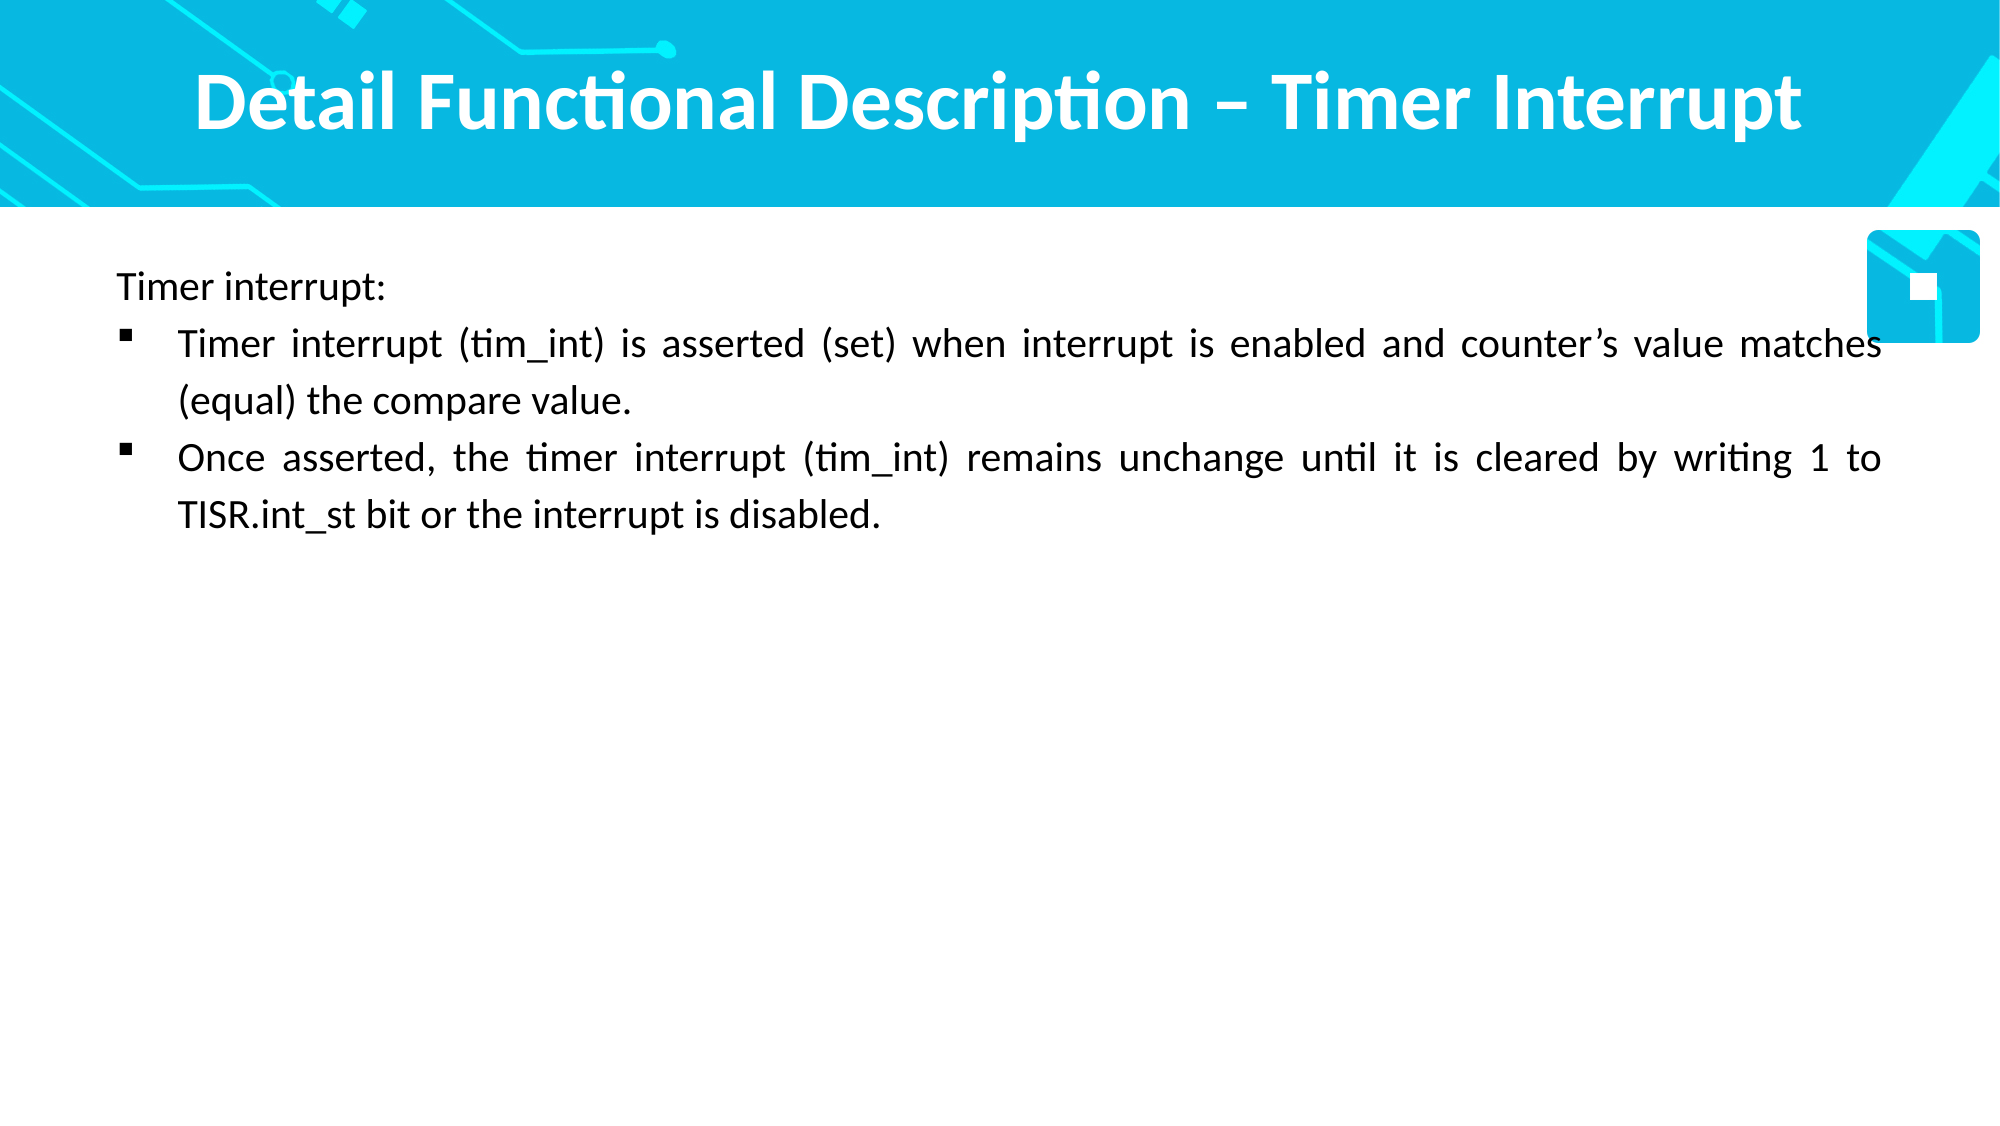

# Detail Functional Description – Timer Interrupt
Timer interrupt:
Timer interrupt (tim_int) is asserted (set) when interrupt is enabled and counter’s value matches (equal) the compare value.
Once asserted, the timer interrupt (tim_int) remains unchange until it is cleared by writing 1 to TISR.int_st bit or the interrupt is disabled.